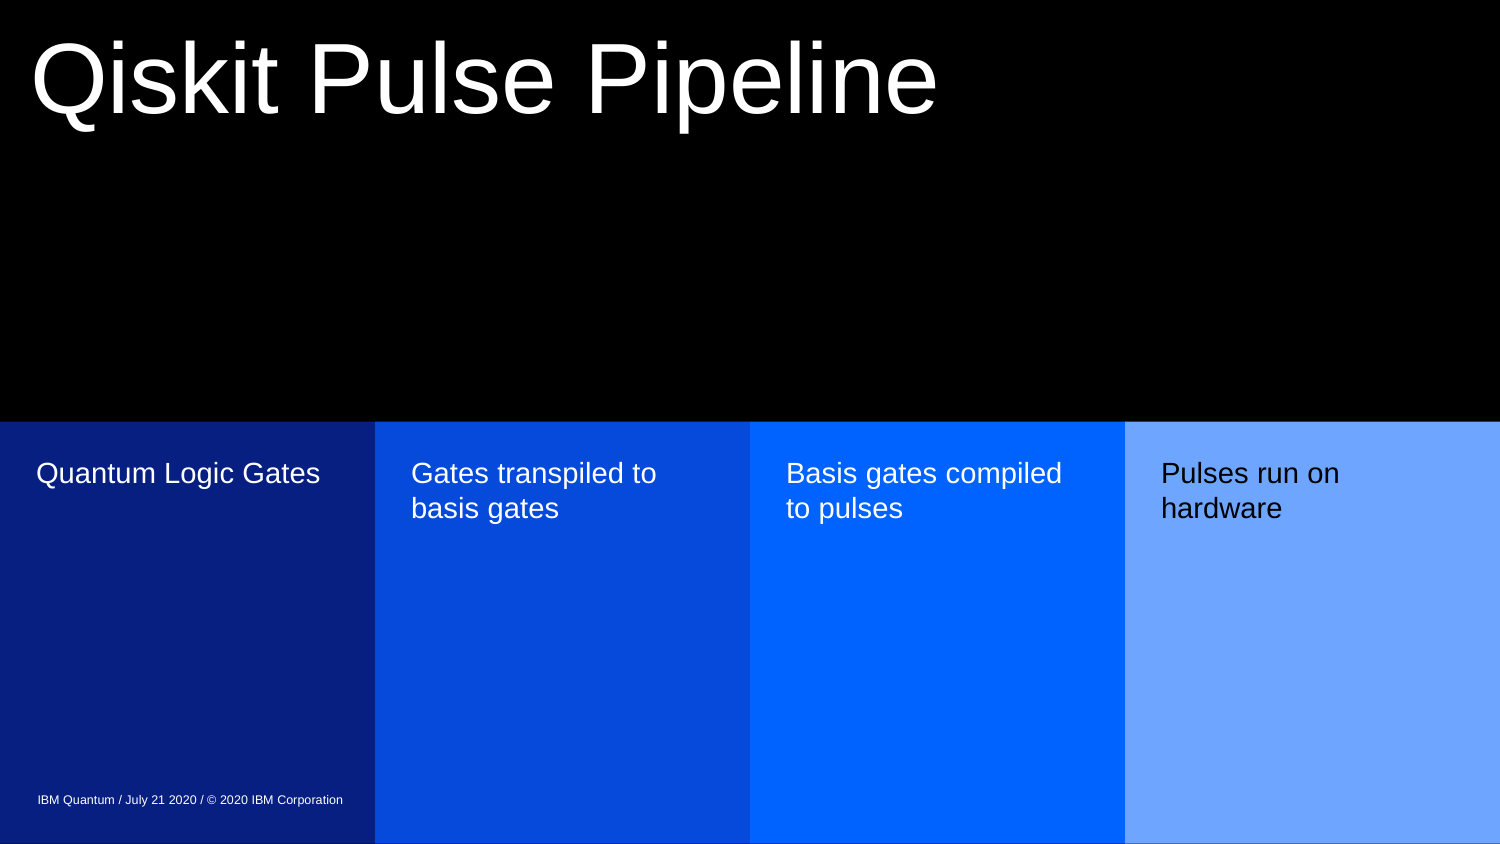

# Qiskit Pulse Pipeline
Basis gates compiled to pulses
Pulses run on hardware
Quantum Logic Gates
Gates transpiled to basis gates
IBM Quantum / July 21 2020 / © 2020 IBM Corporation
12